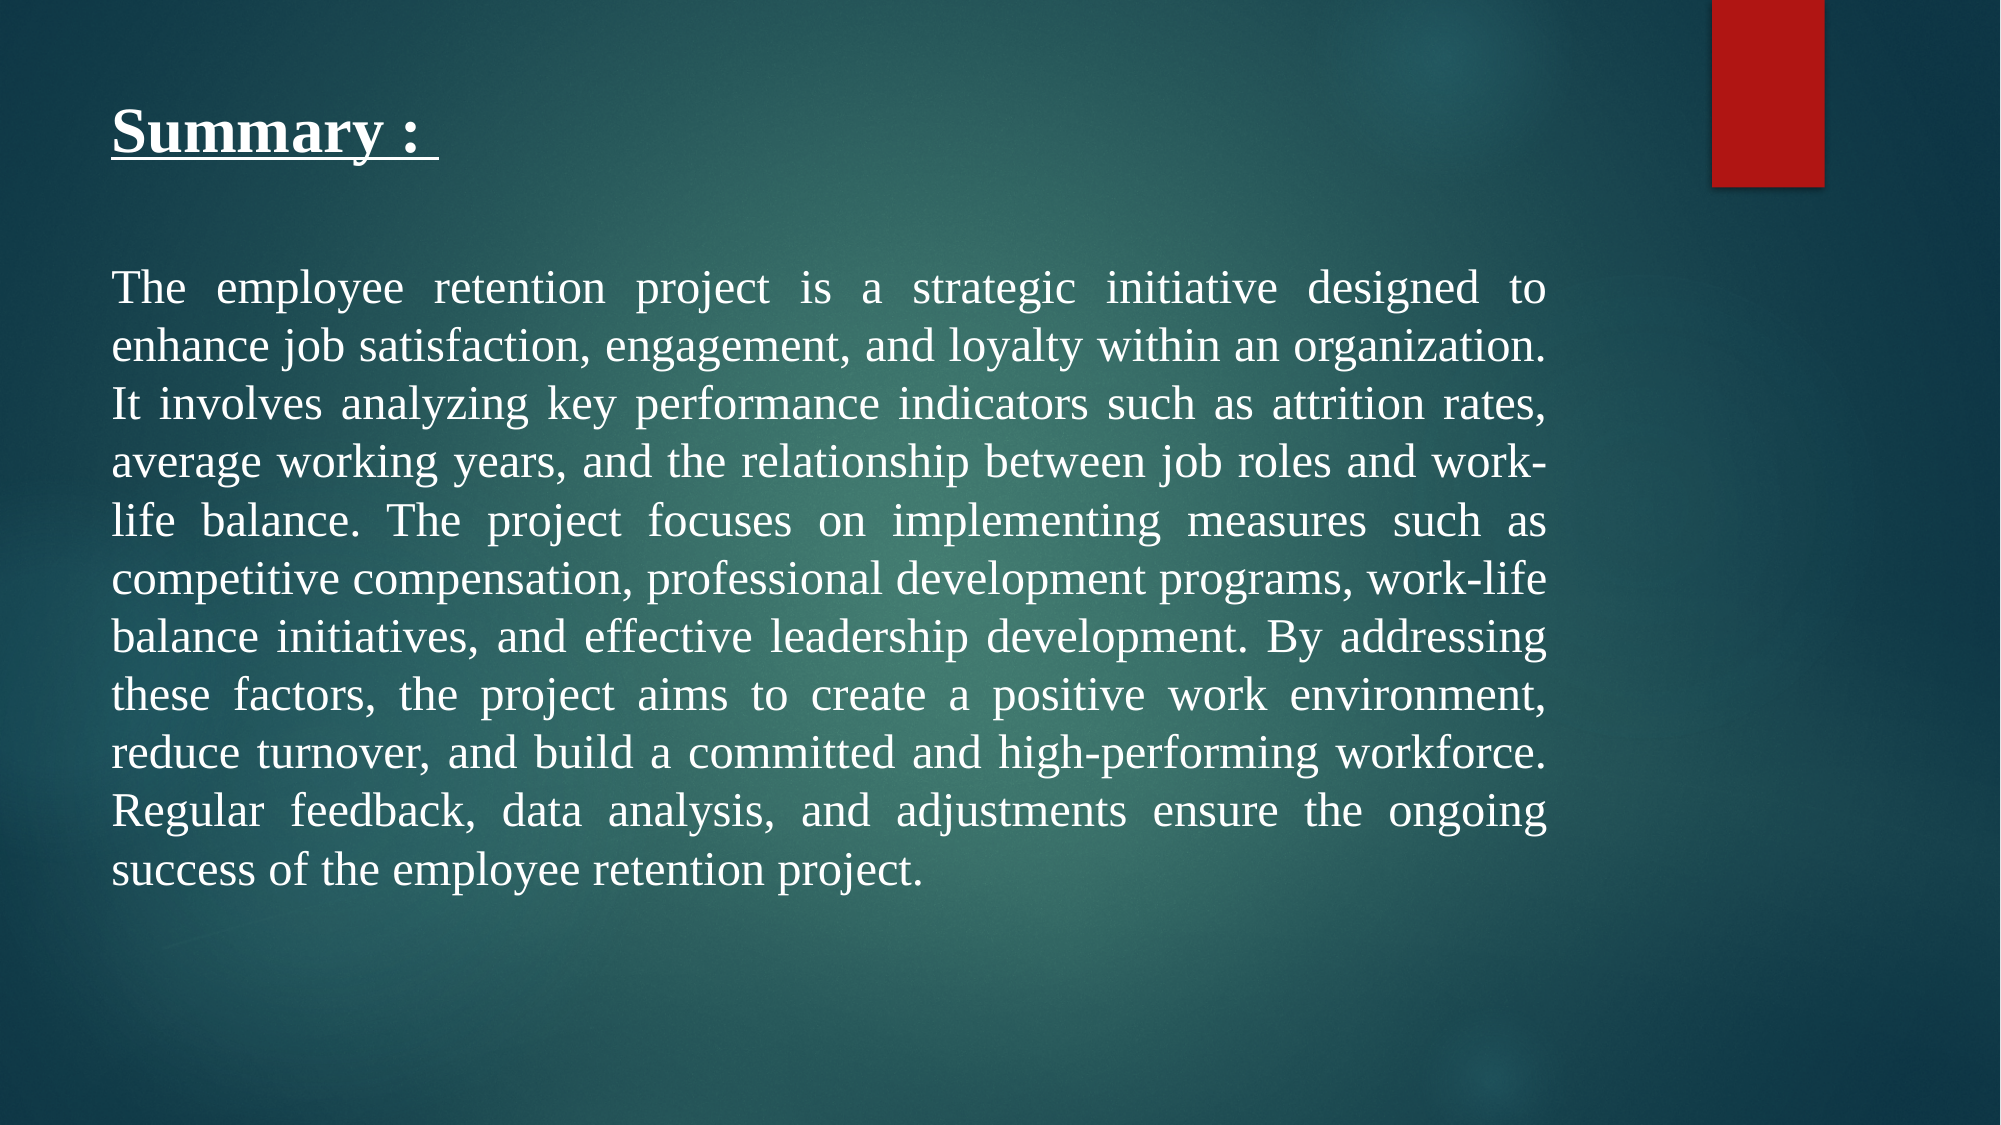

Summary :

The employee retention project is a strategic initiative designed to enhance job satisfaction, engagement, and loyalty within an organization. It involves analyzing key performance indicators such as attrition rates, average working years, and the relationship between job roles and work-life balance. The project focuses on implementing measures such as competitive compensation, professional development programs, work-life balance initiatives, and effective leadership development. By addressing these factors, the project aims to create a positive work environment, reduce turnover, and build a committed and high-performing workforce. Regular feedback, data analysis, and adjustments ensure the ongoing success of the employee retention project.